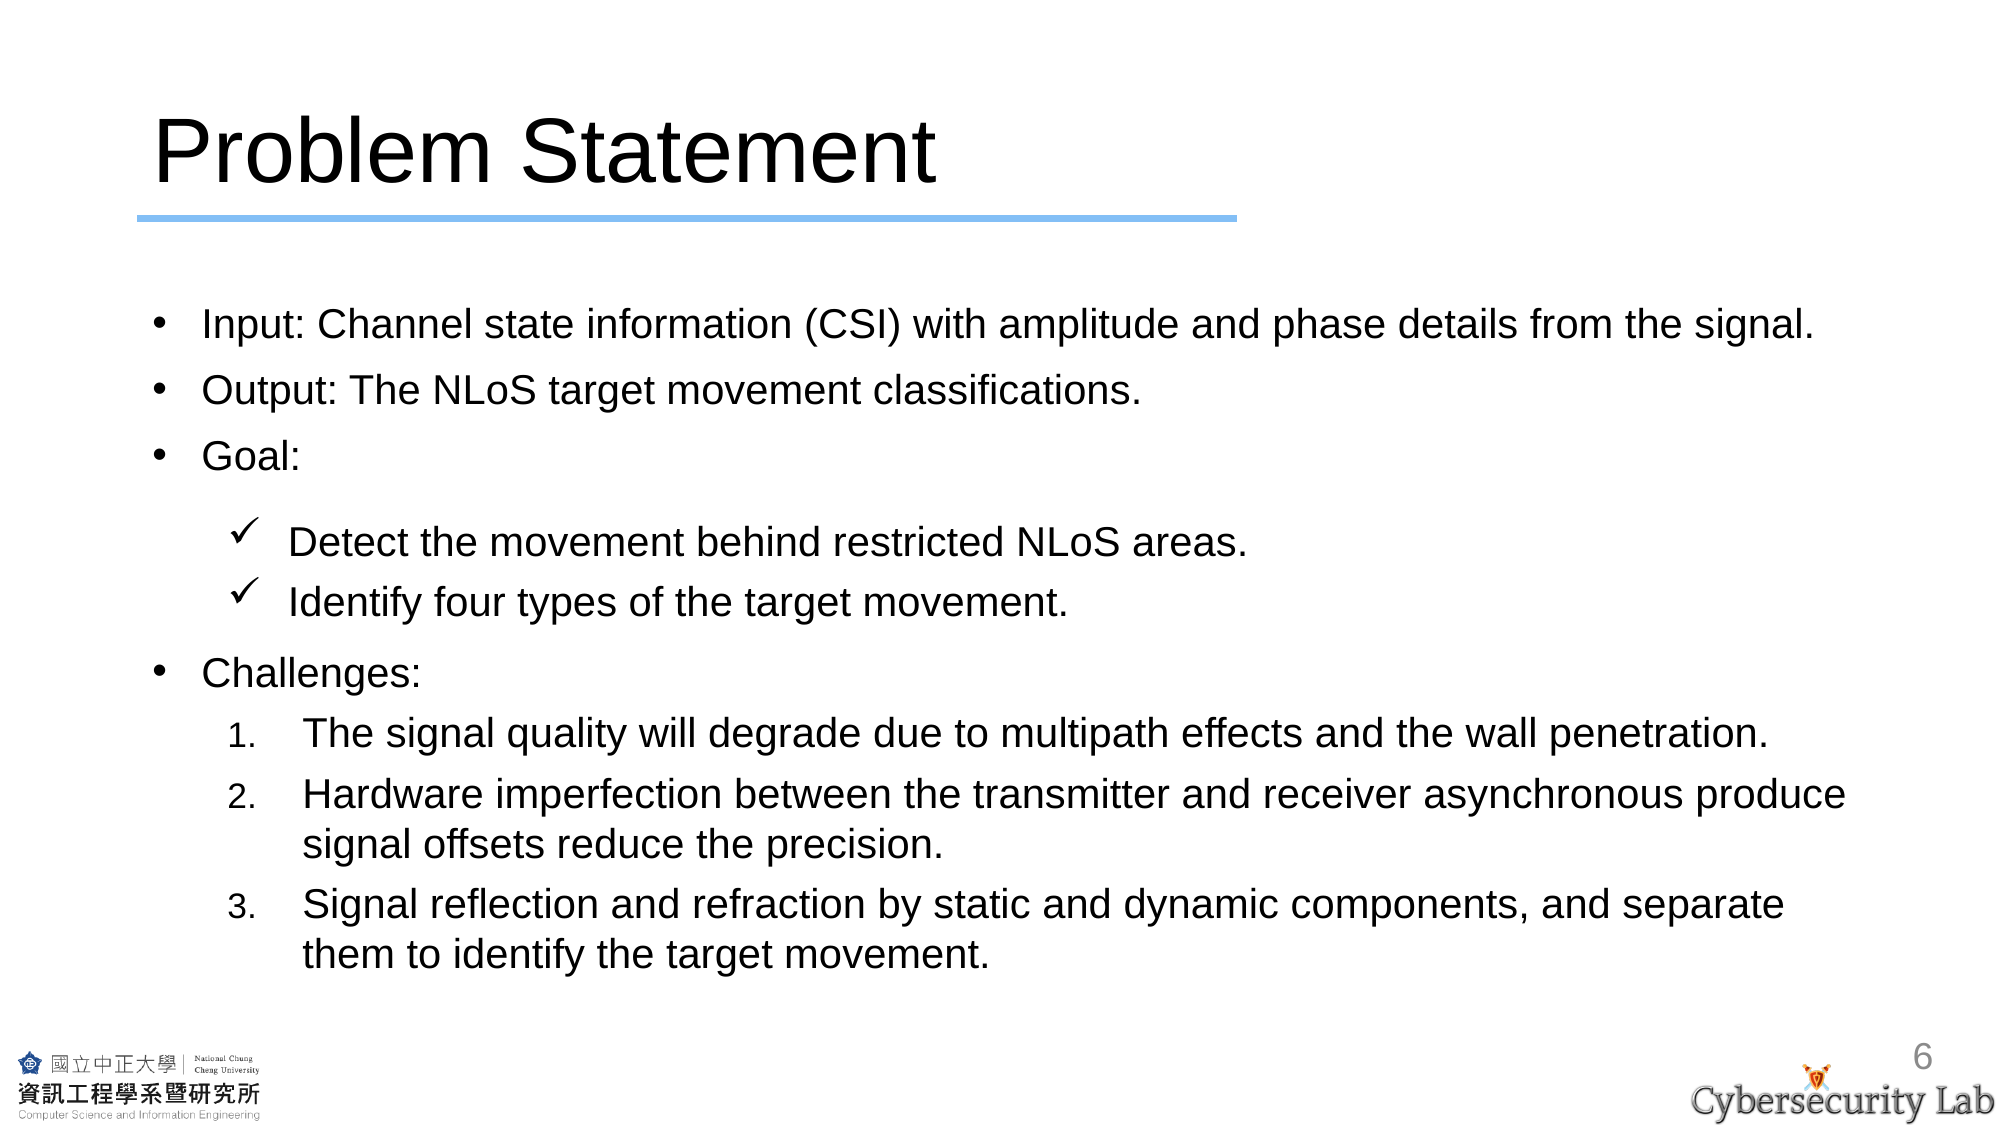

# Problem Statement
 Input: Channel state information (CSI) with amplitude and phase details from the signal.
 Output: The NLoS target movement classifications.
 Goal:
  Detect the movement behind restricted NLoS areas.
  Identify four types of the target movement.
 Challenges:
The signal quality will degrade due to multipath effects and the wall penetration.
Hardware imperfection between the transmitter and receiver asynchronous produce signal offsets reduce the precision.
Signal reflection and refraction by static and dynamic components, and separate them to identify the target movement.
6